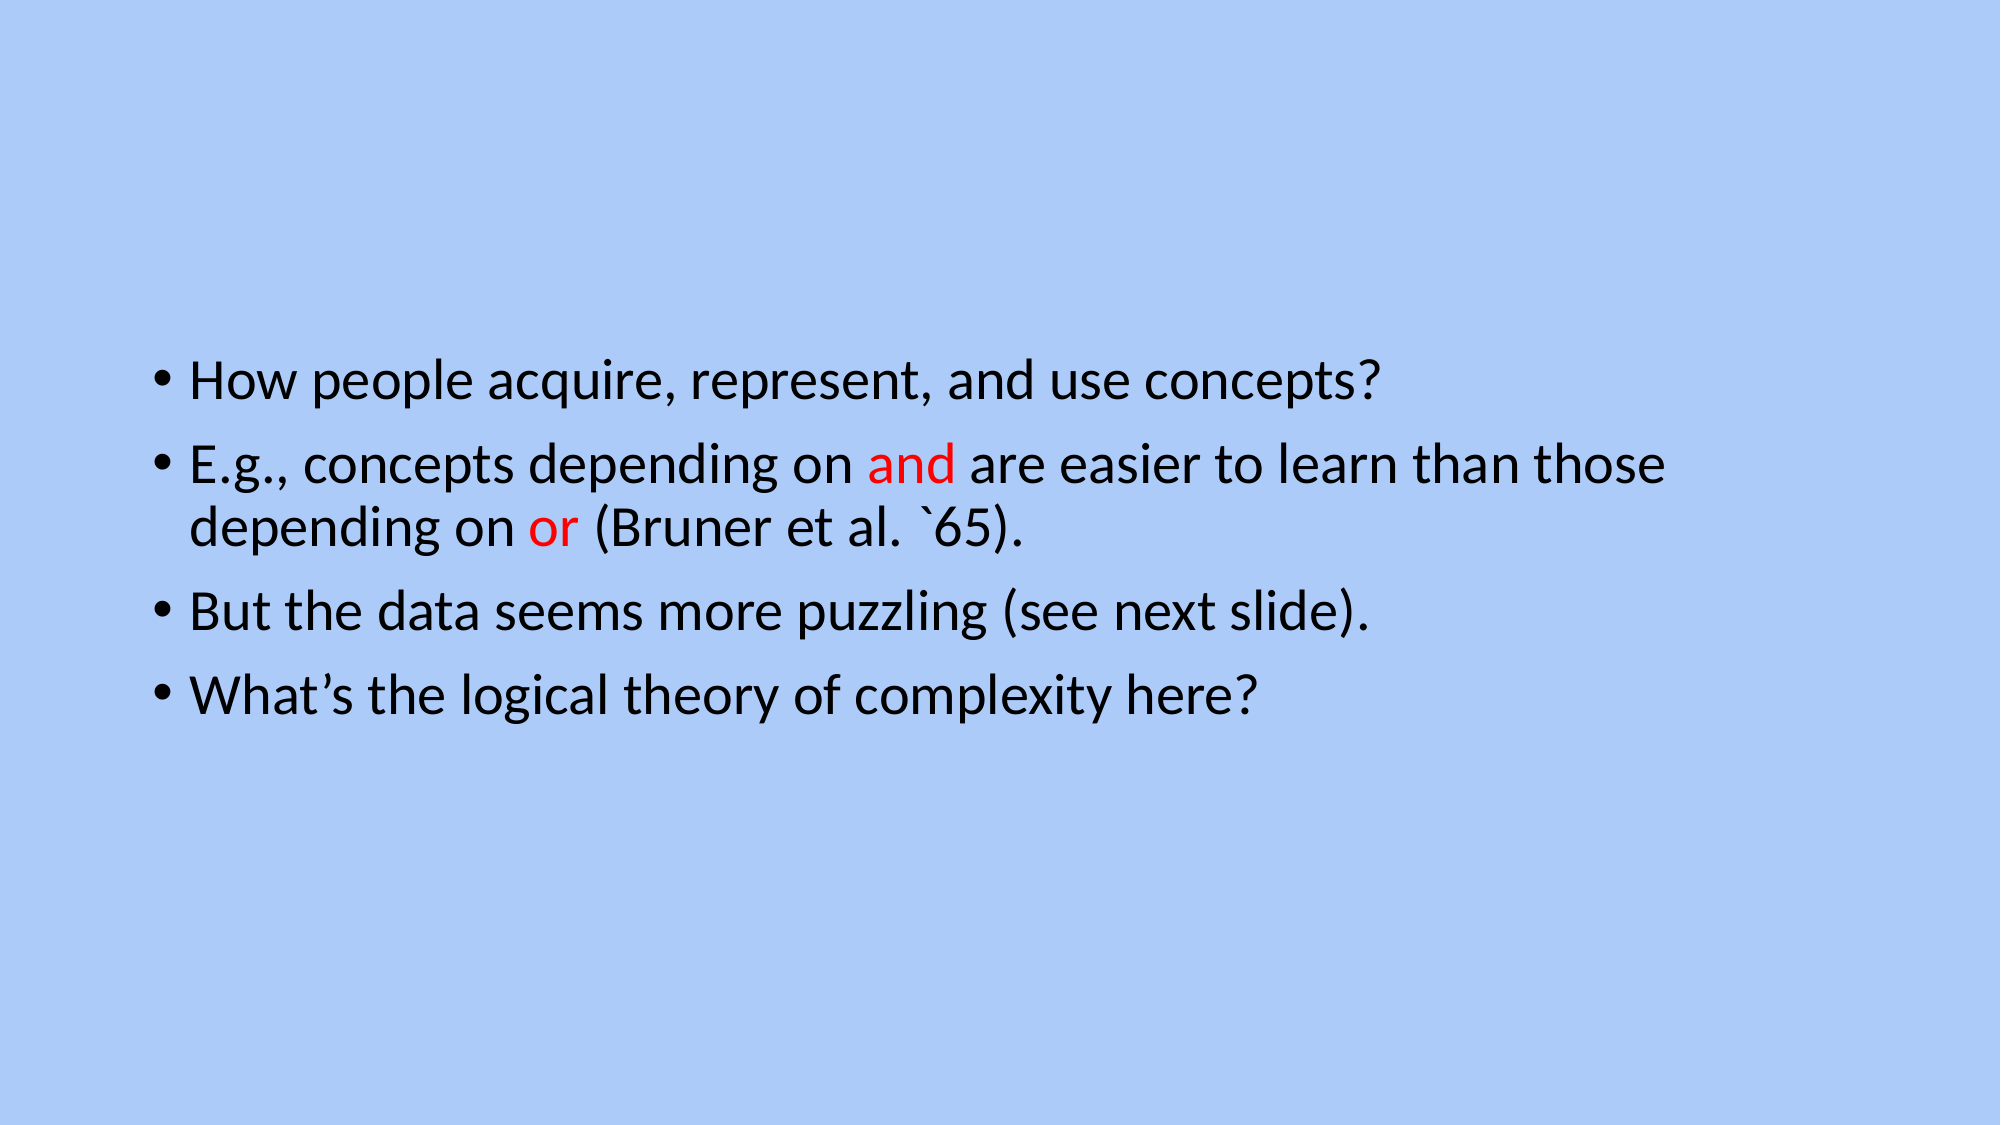

How people acquire, represent, and use concepts?
E.g., concepts depending on and are easier to learn than those depending on or (Bruner et al. `65).
But the data seems more puzzling (see next slide).
What’s the logical theory of complexity here?